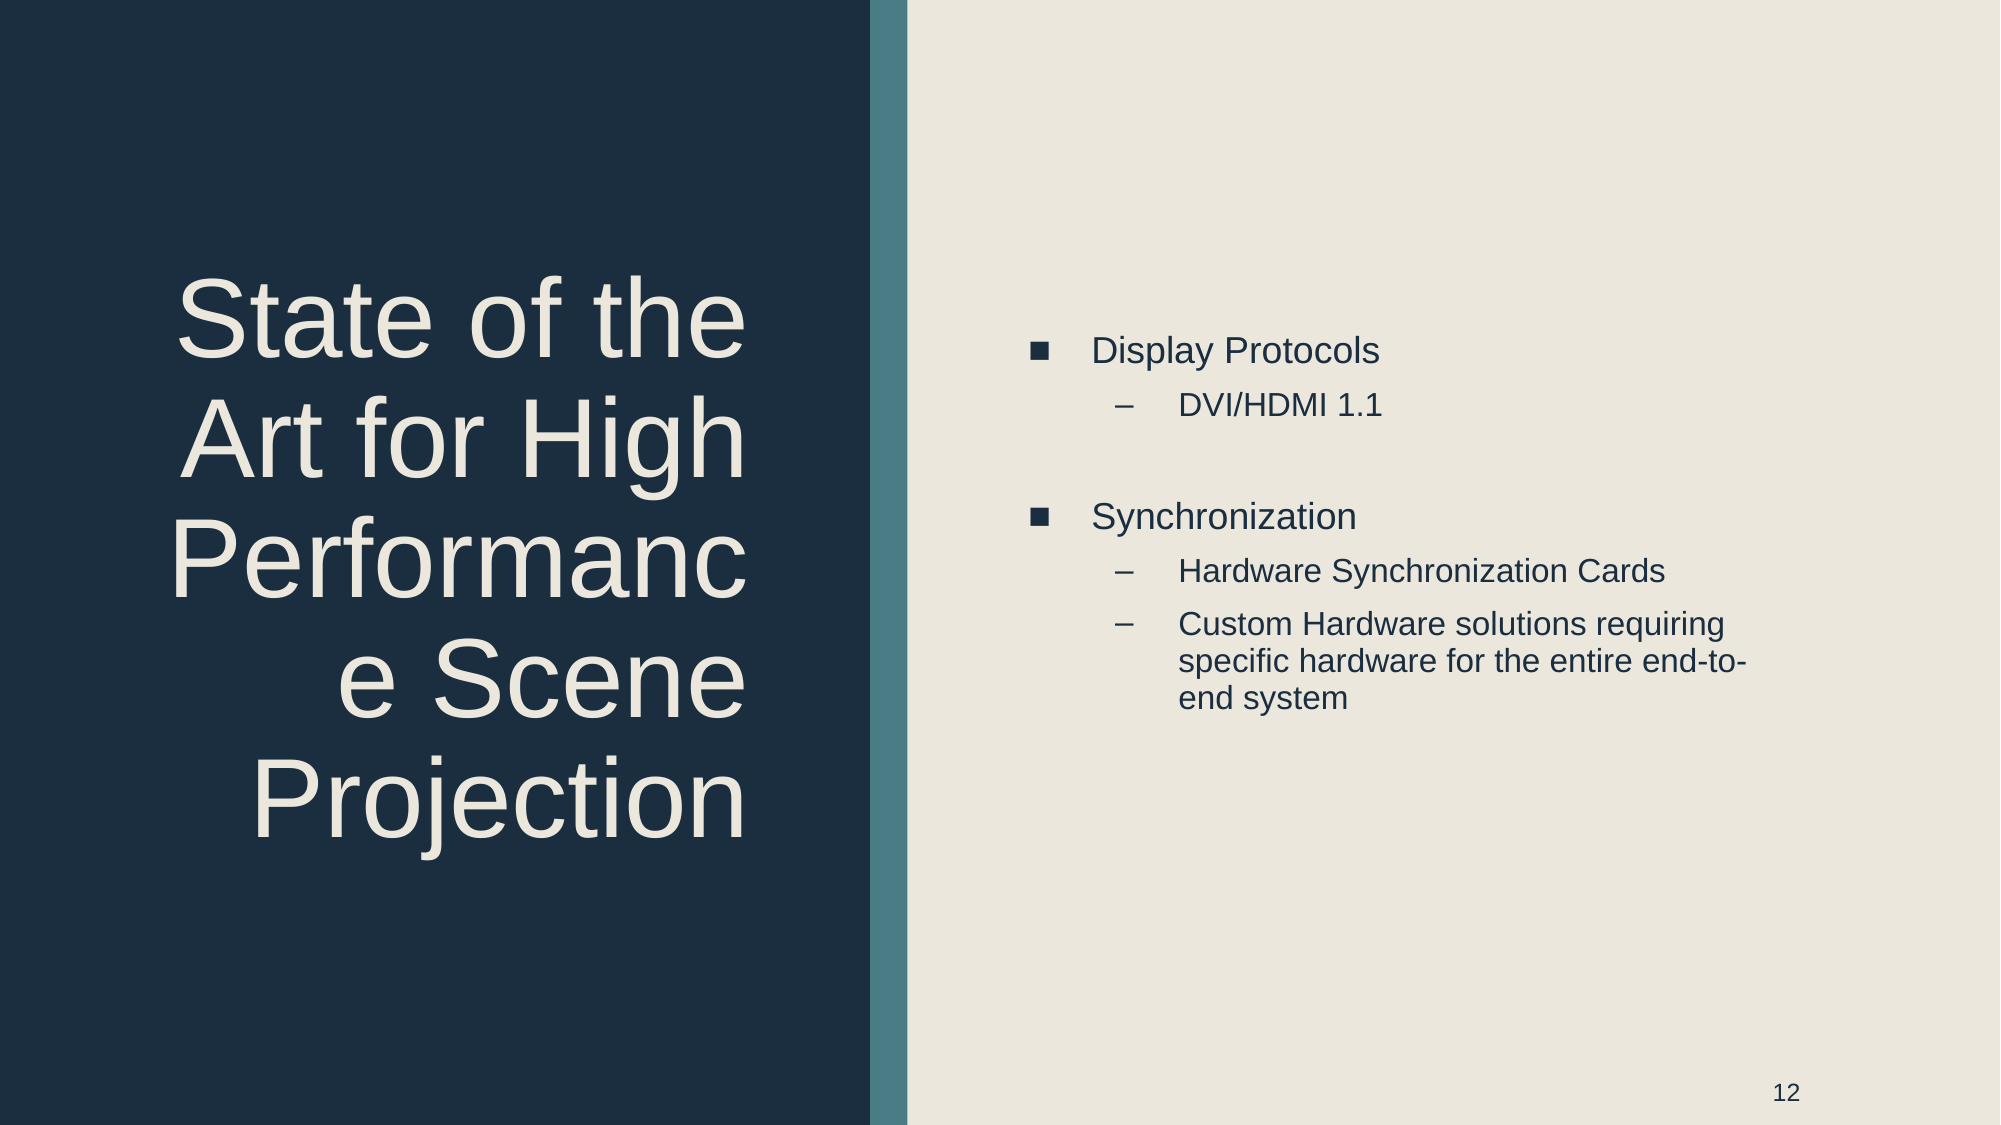

# State of the Art for High Performance Scene Projection
Display Protocols
DVI/HDMI 1.1
Synchronization
Hardware Synchronization Cards
Custom Hardware solutions requiring specific hardware for the entire end-to-end system

12